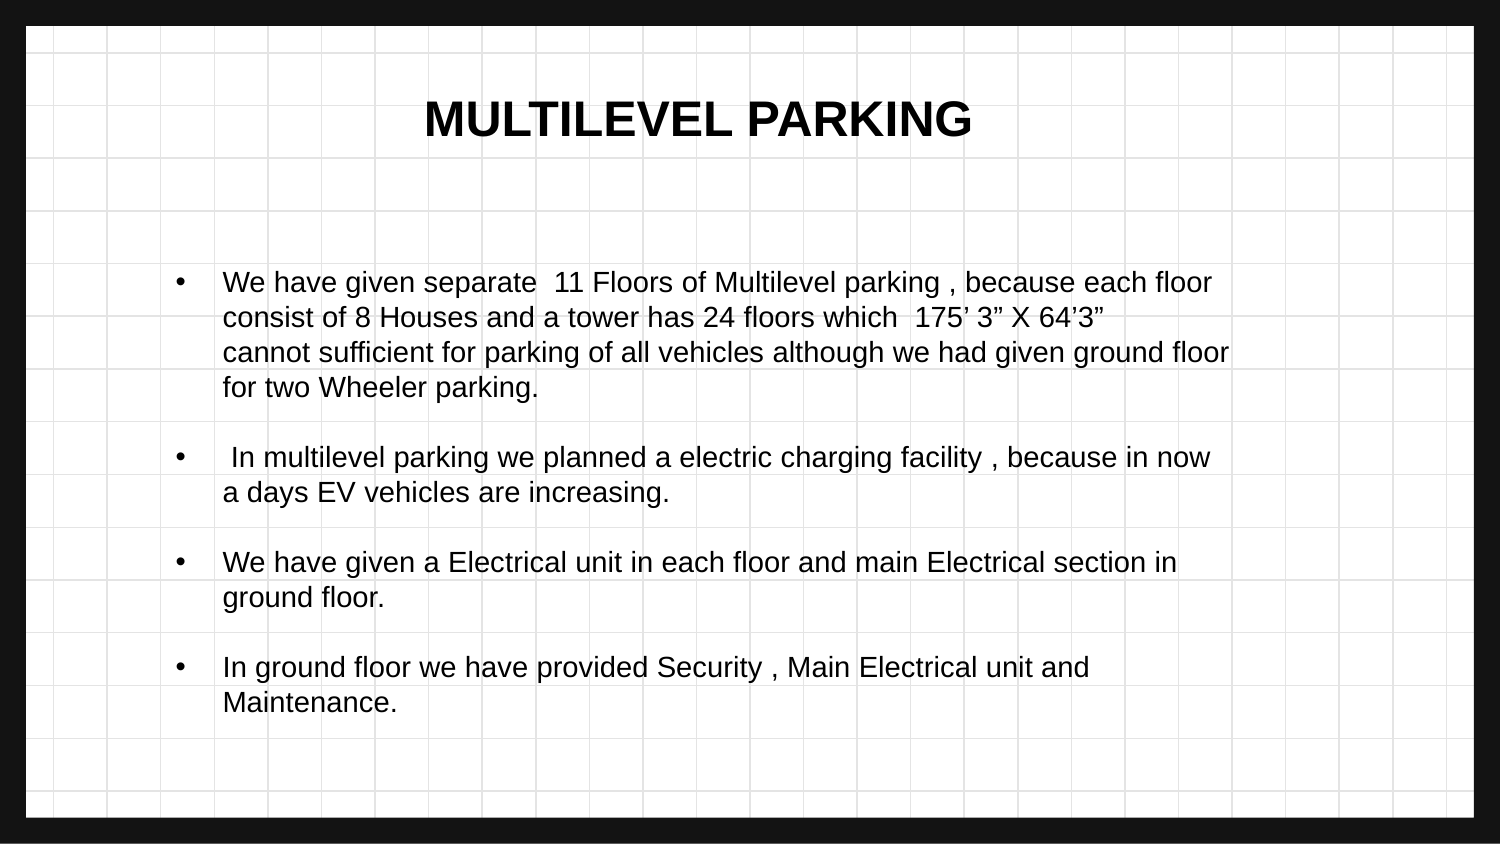

MULTILEVEL PARKING
We have given separate  11 Floors of Multilevel parking , because each floor consist of 8 Houses and a tower has 24 floors which  175’ 3” X 64’3”                cannot sufficient for parking of all vehicles although we had given ground floor for two Wheeler parking.

 In multilevel parking we planned a electric charging facility , because in now a days EV vehicles are increasing.

We have given a Electrical unit in each floor and main Electrical section in ground floor.

In ground floor we have provided Security , Main Electrical unit and Maintenance.